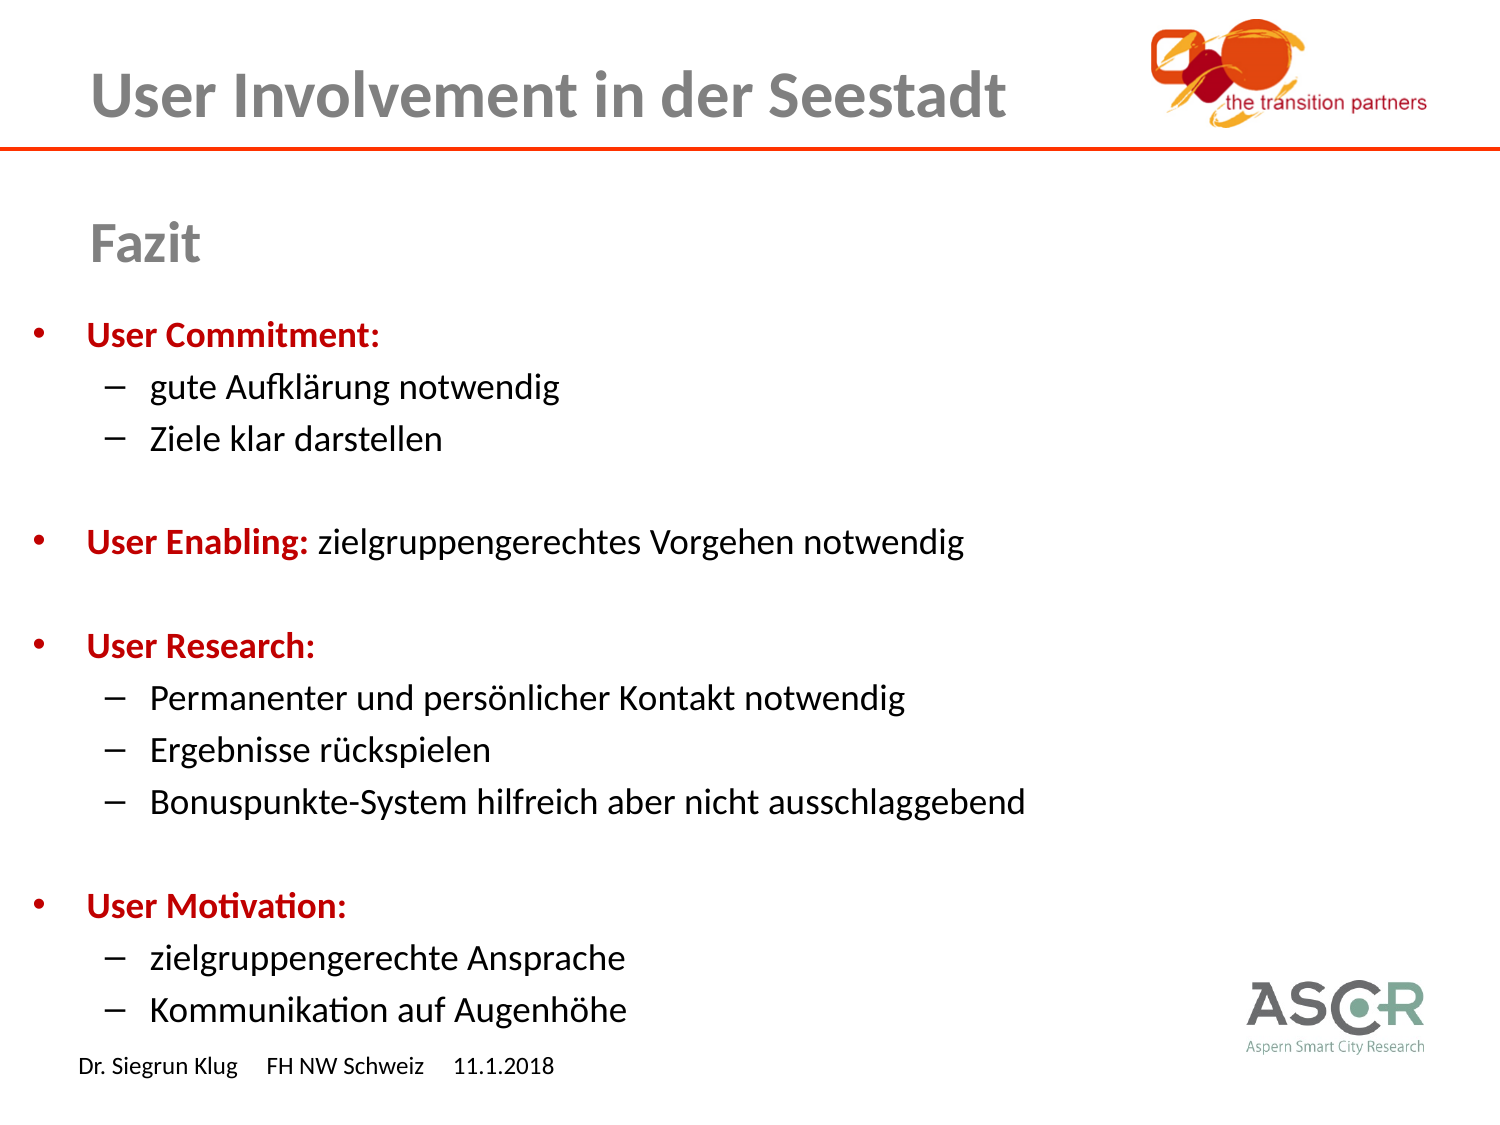

# User Involvement in der Seestadt
Fazit
User Commitment:
gute Aufklärung notwendig
Ziele klar darstellen

User Enabling: zielgruppengerechtes Vorgehen notwendig

User Research:
Permanenter und persönlicher Kontakt notwendig
Ergebnisse rückspielen
Bonuspunkte-System hilfreich aber nicht ausschlaggebend

User Motivation:
zielgruppengerechte Ansprache
Kommunikation auf Augenhöhe

Dr. Siegrun Klug     FH NW Schweiz     11.1.2018